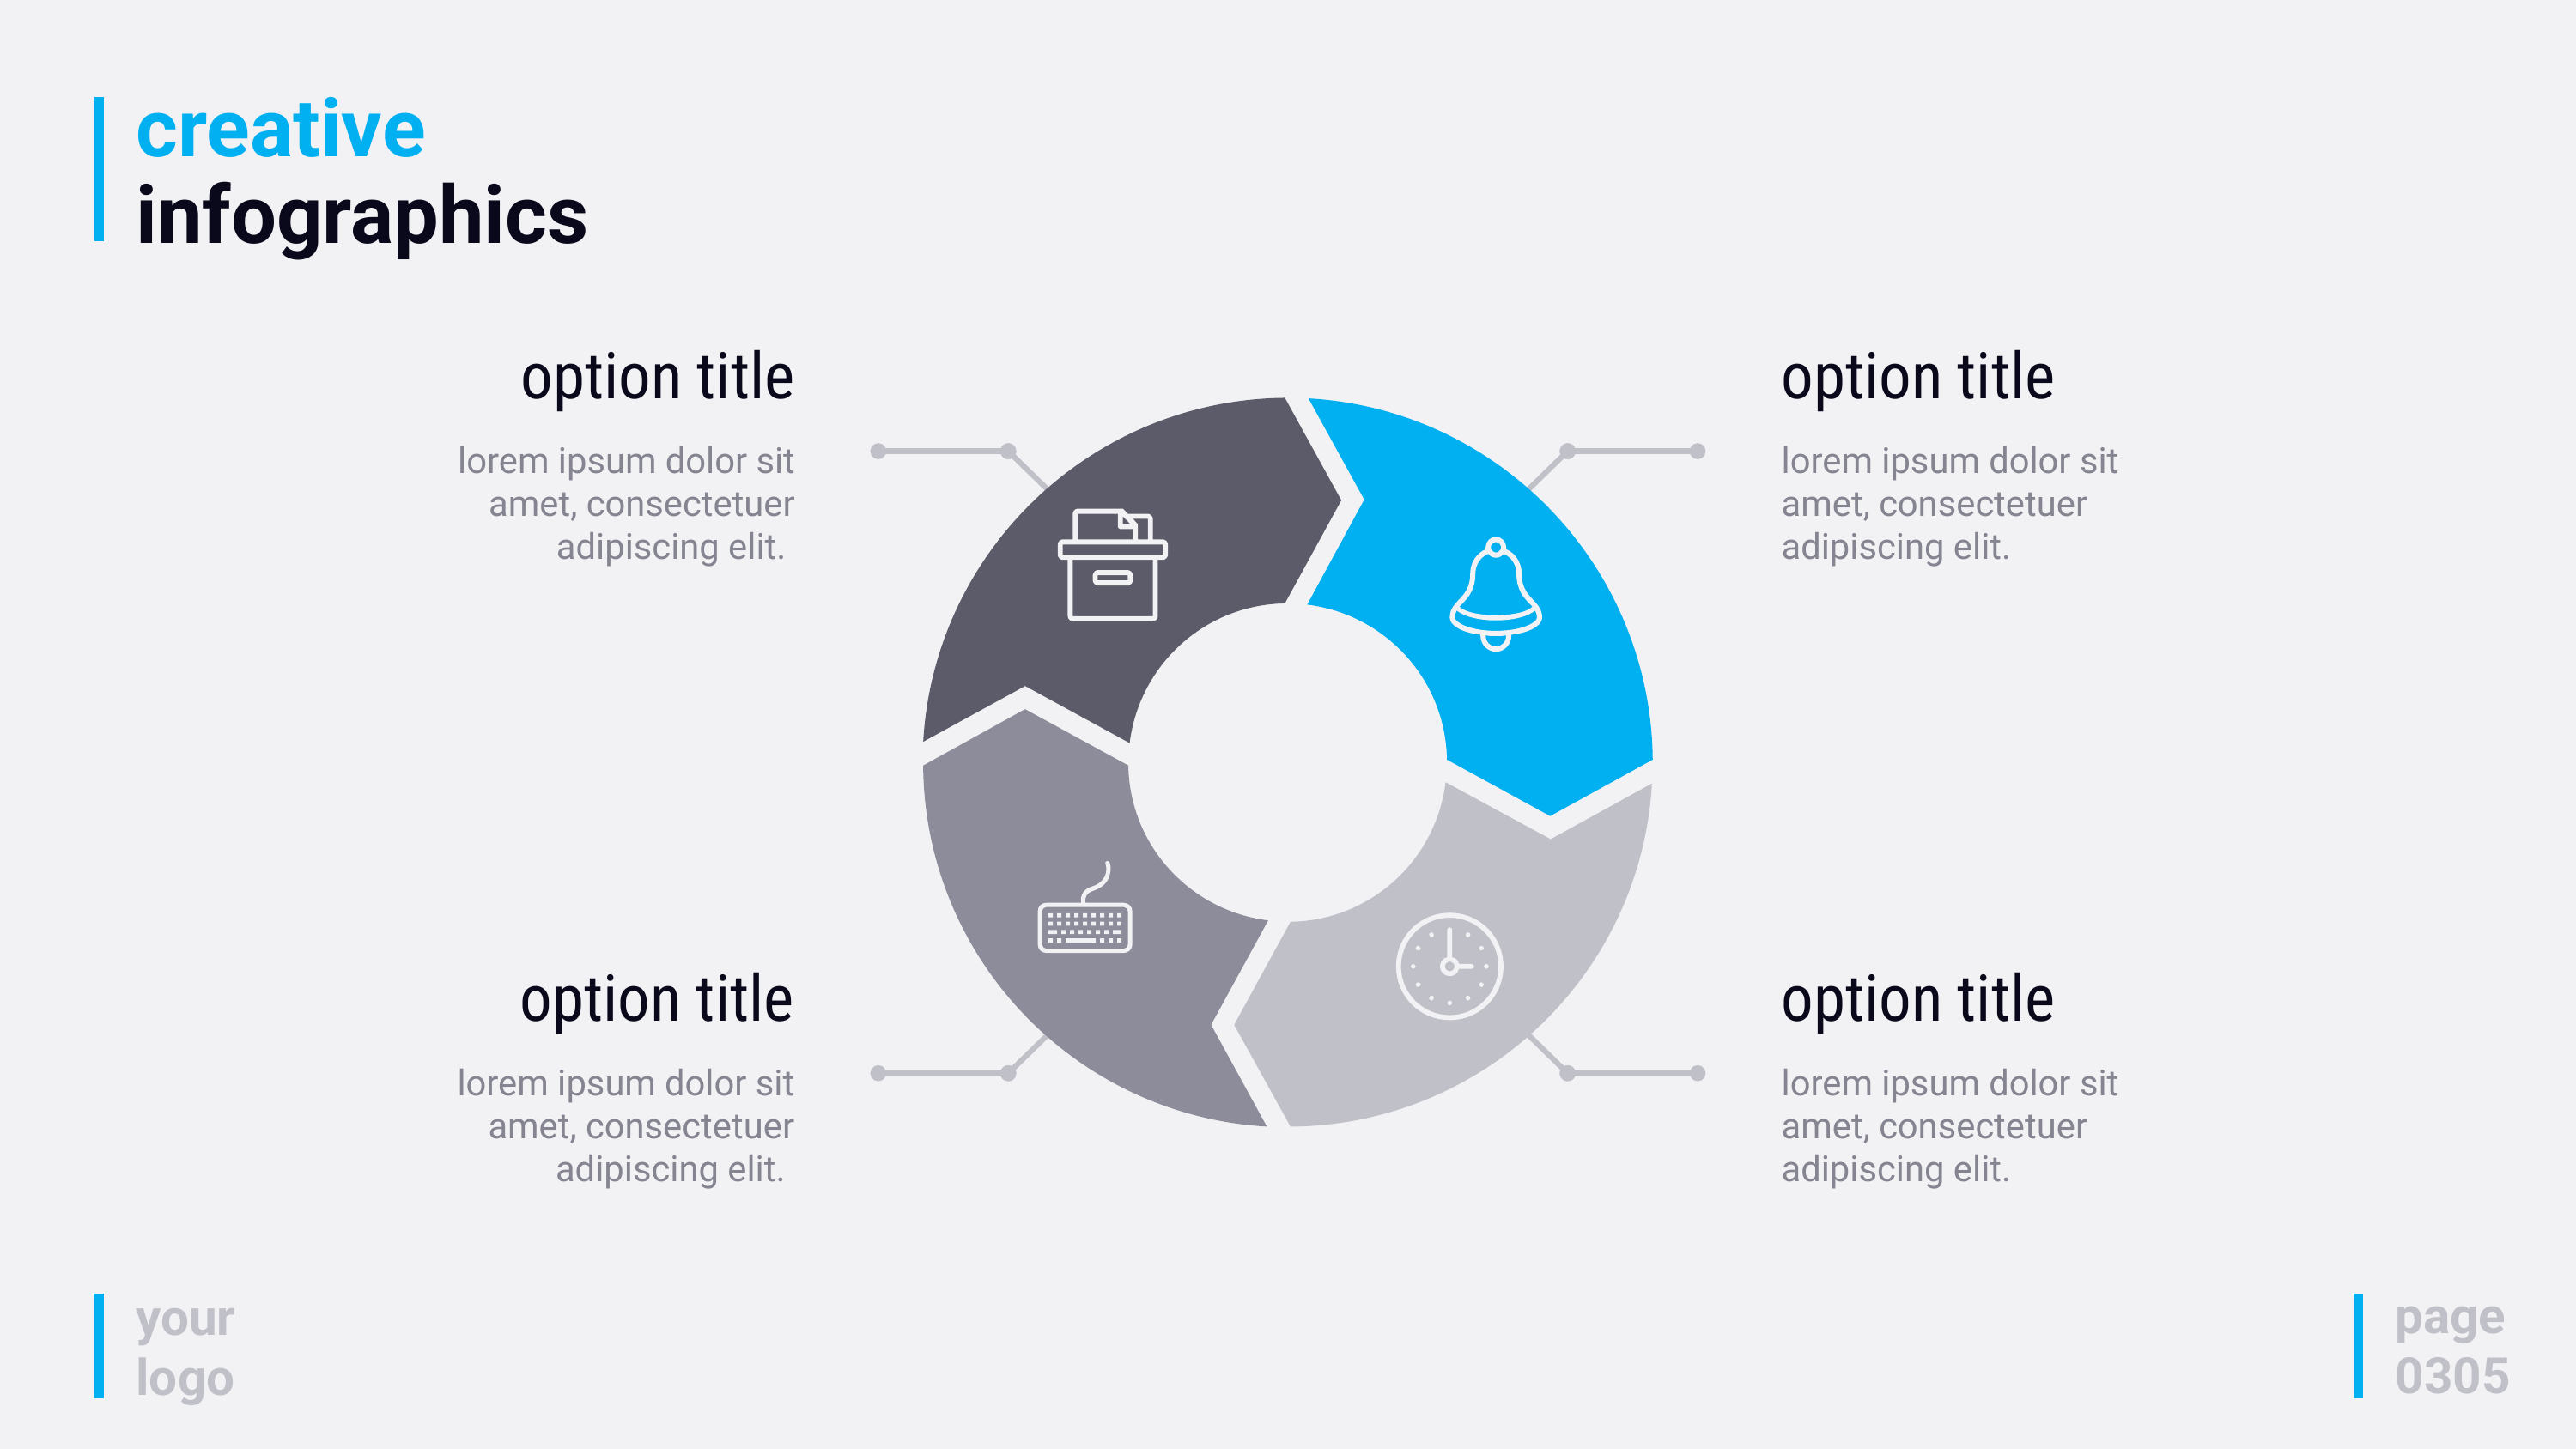

# creative infographics
option title
lorem ipsum dolor sit amet, consectetuer adipiscing elit.
option title
lorem ipsum dolor sit amet, consectetuer adipiscing elit.

option title
lorem ipsum dolor sit amet, consectetuer adipiscing elit.
option title
lorem ipsum dolor sit amet, consectetuer adipiscing elit.
page
0305